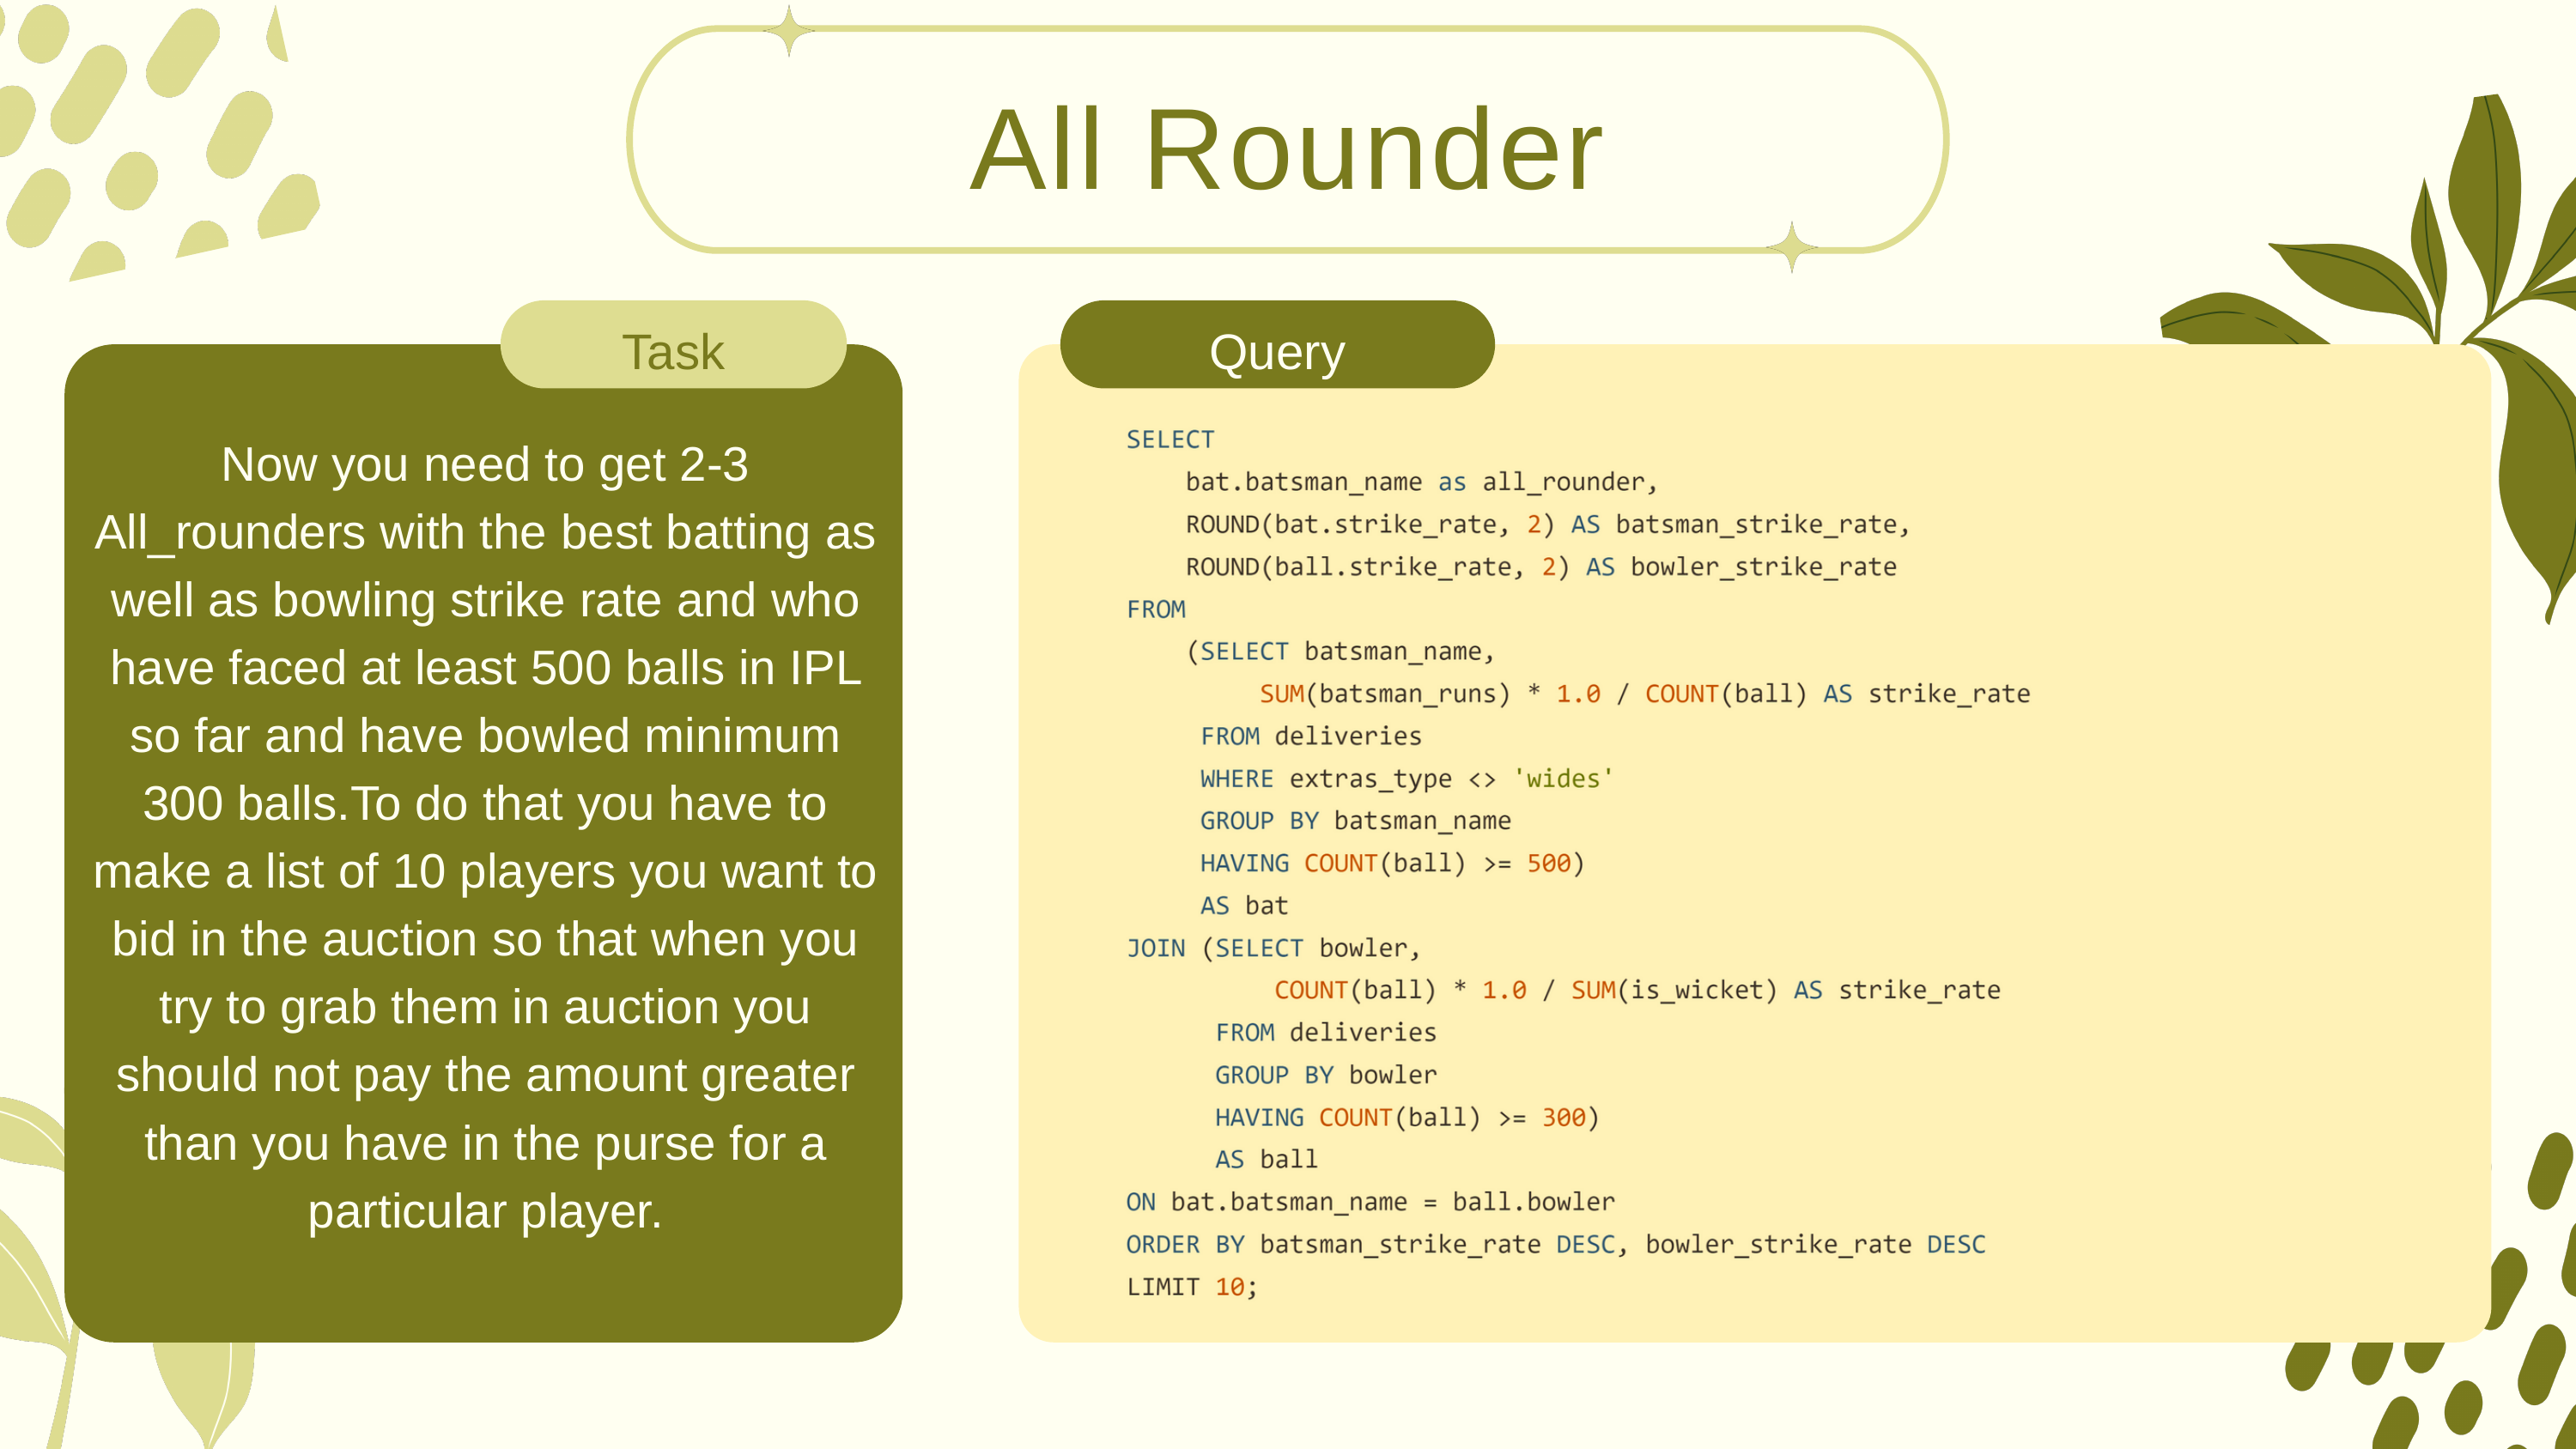

All Rounder

Task

Query

Now you need to get 2-3 All_rounders with the best batting as well as bowling strike rate and who have faced at least 500 balls in IPL so far and have bowled minimum 300 balls.To do that you have to make a list of 10 players you want to bid in the auction so that when you try to grab them in auction you should not pay the amount greater than you have in the purse for a particular player.